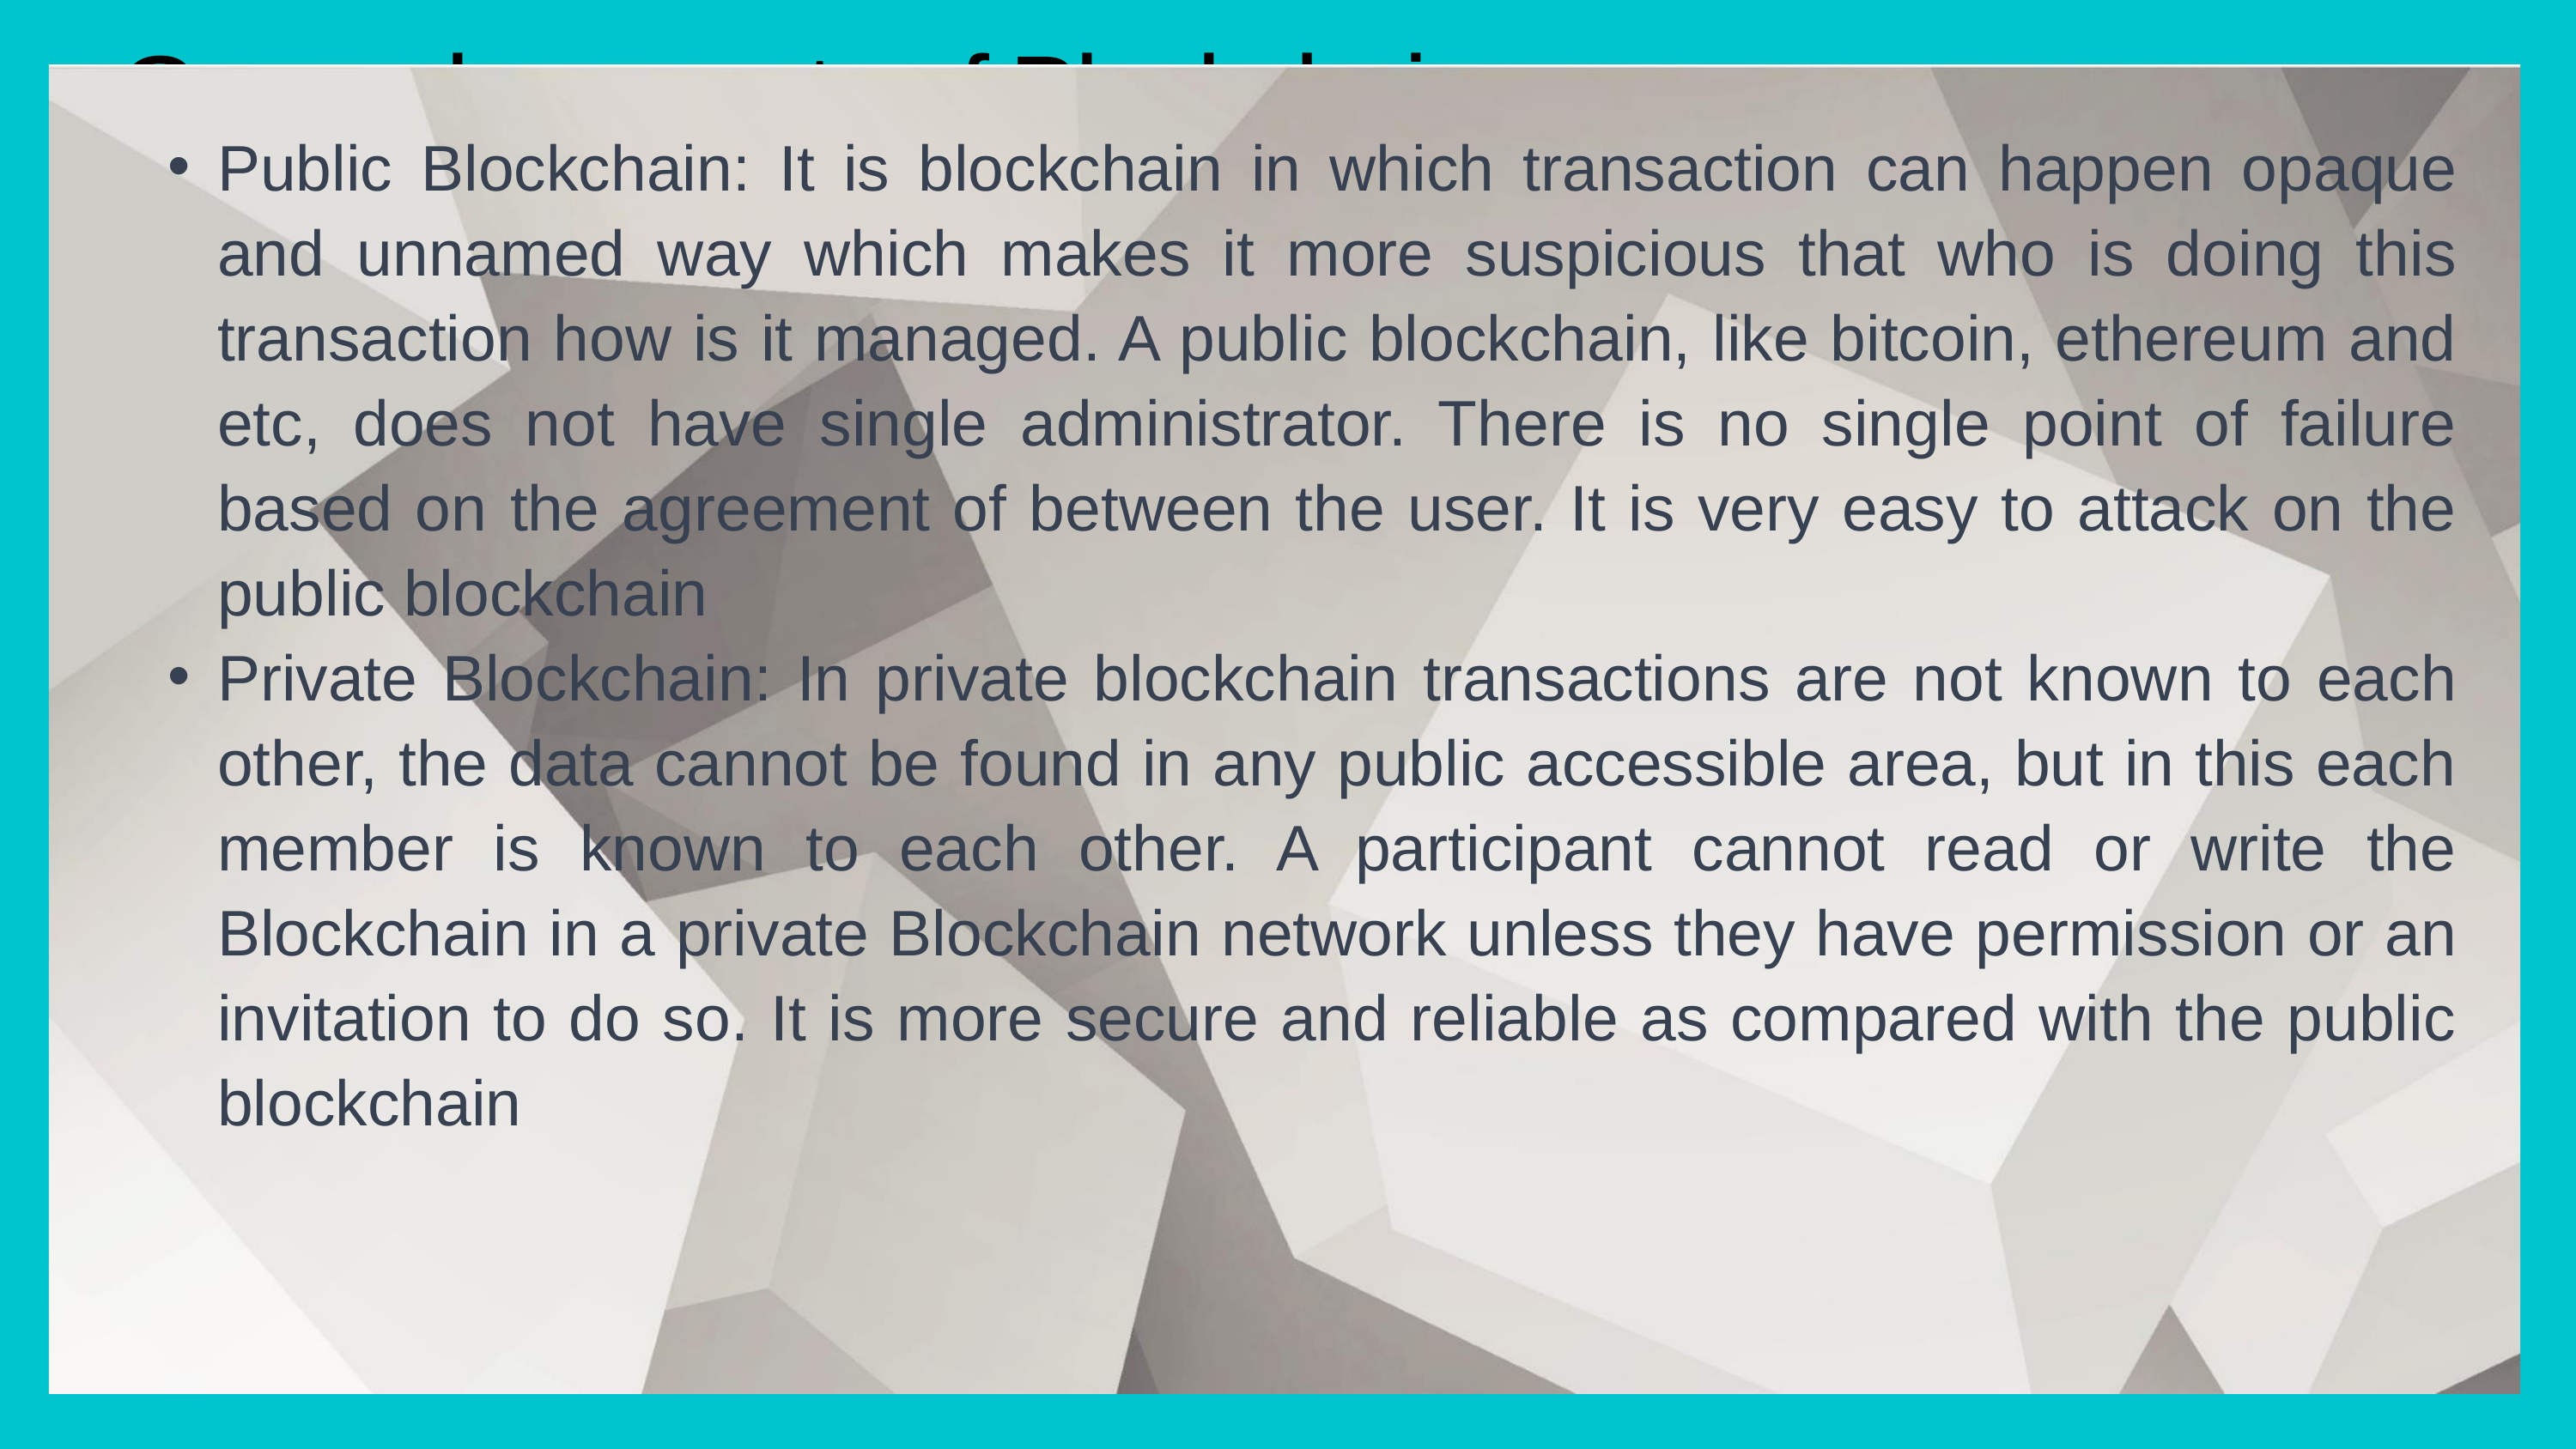

General concepts of Blockchain

Public Blockchain: It is blockchain in which transaction can happen opaque and unnamed way which makes it more suspicious that who is doing this transaction how is it managed. A public blockchain, like bitcoin, ethereum and etc, does not have single administrator. There is no single point of failure based on the agreement of between the user. It is very easy to attack on the public blockchain
Private Blockchain: In private blockchain transactions are not known to each other, the data cannot be found in any public accessible area, but in this each member is known to each other. A participant cannot read or write the Blockchain in a private Blockchain network unless they have permission or an invitation to do so. It is more secure and reliable as compared with the public blockchain
Bank transactions could be failed sometimes for Technical issues,Account hacked,Transfer limits, High transfer charges etc.
To solve this problem here comes cryptocurrency (Digital or virtual currency) such as bitcoin, litecoin, etherium & so on. There are many unethical transactions occurring around us. To control black money transfer there uses a database tool named blockchain.
Blockchain technology is a viable disruptor for markets including payments, cybersecurity, and healthcare because no data stored there can be changed. So, Block chain can be defined as the collection of records that are linked together in a strongly resistant manner to alter & protect using cryptography.